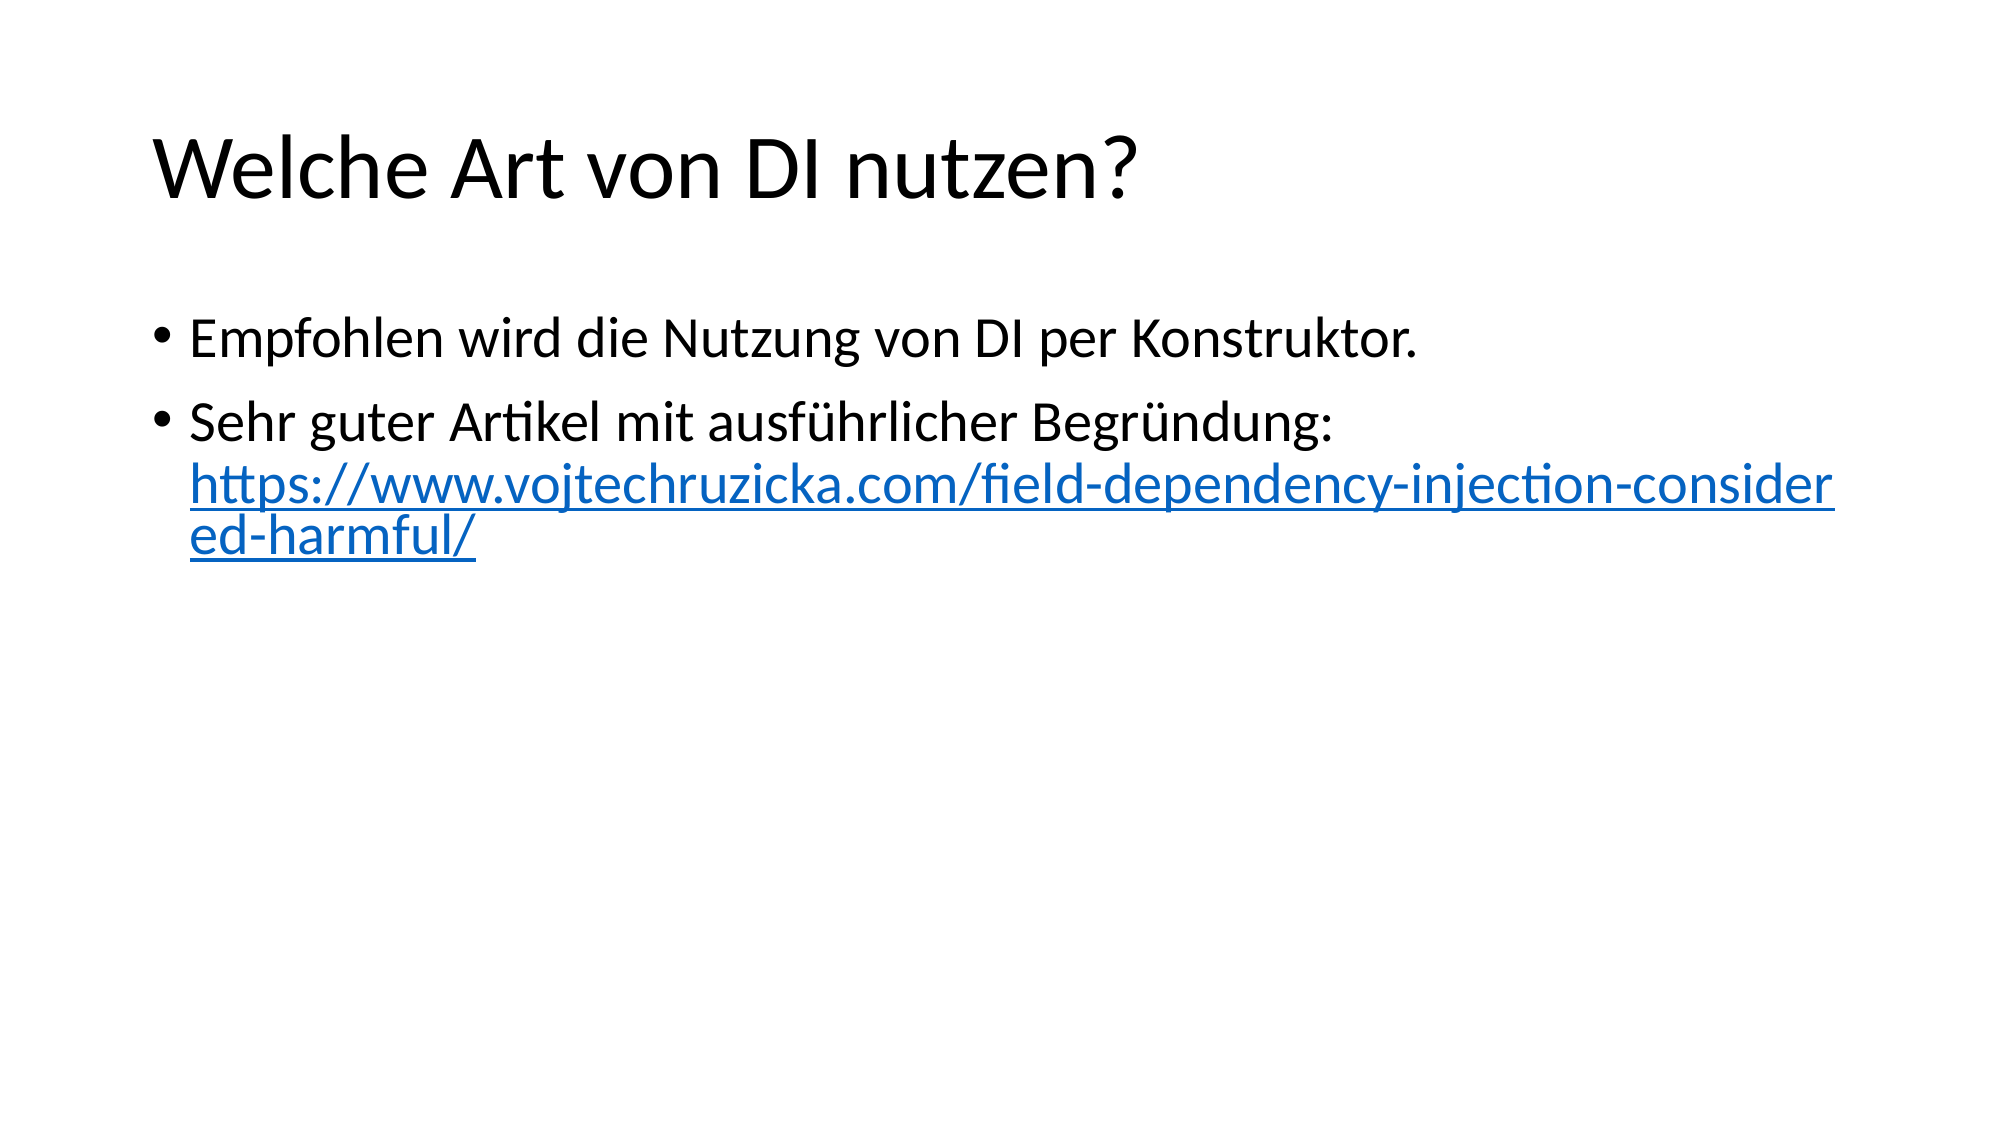

# Welche Art von DI nutzen?
Empfohlen wird die Nutzung von DI per Konstruktor.
Sehr guter Artikel mit ausführlicher Begründung: https://www.vojtechruzicka.com/field-dependency-injection-considered-harmful/